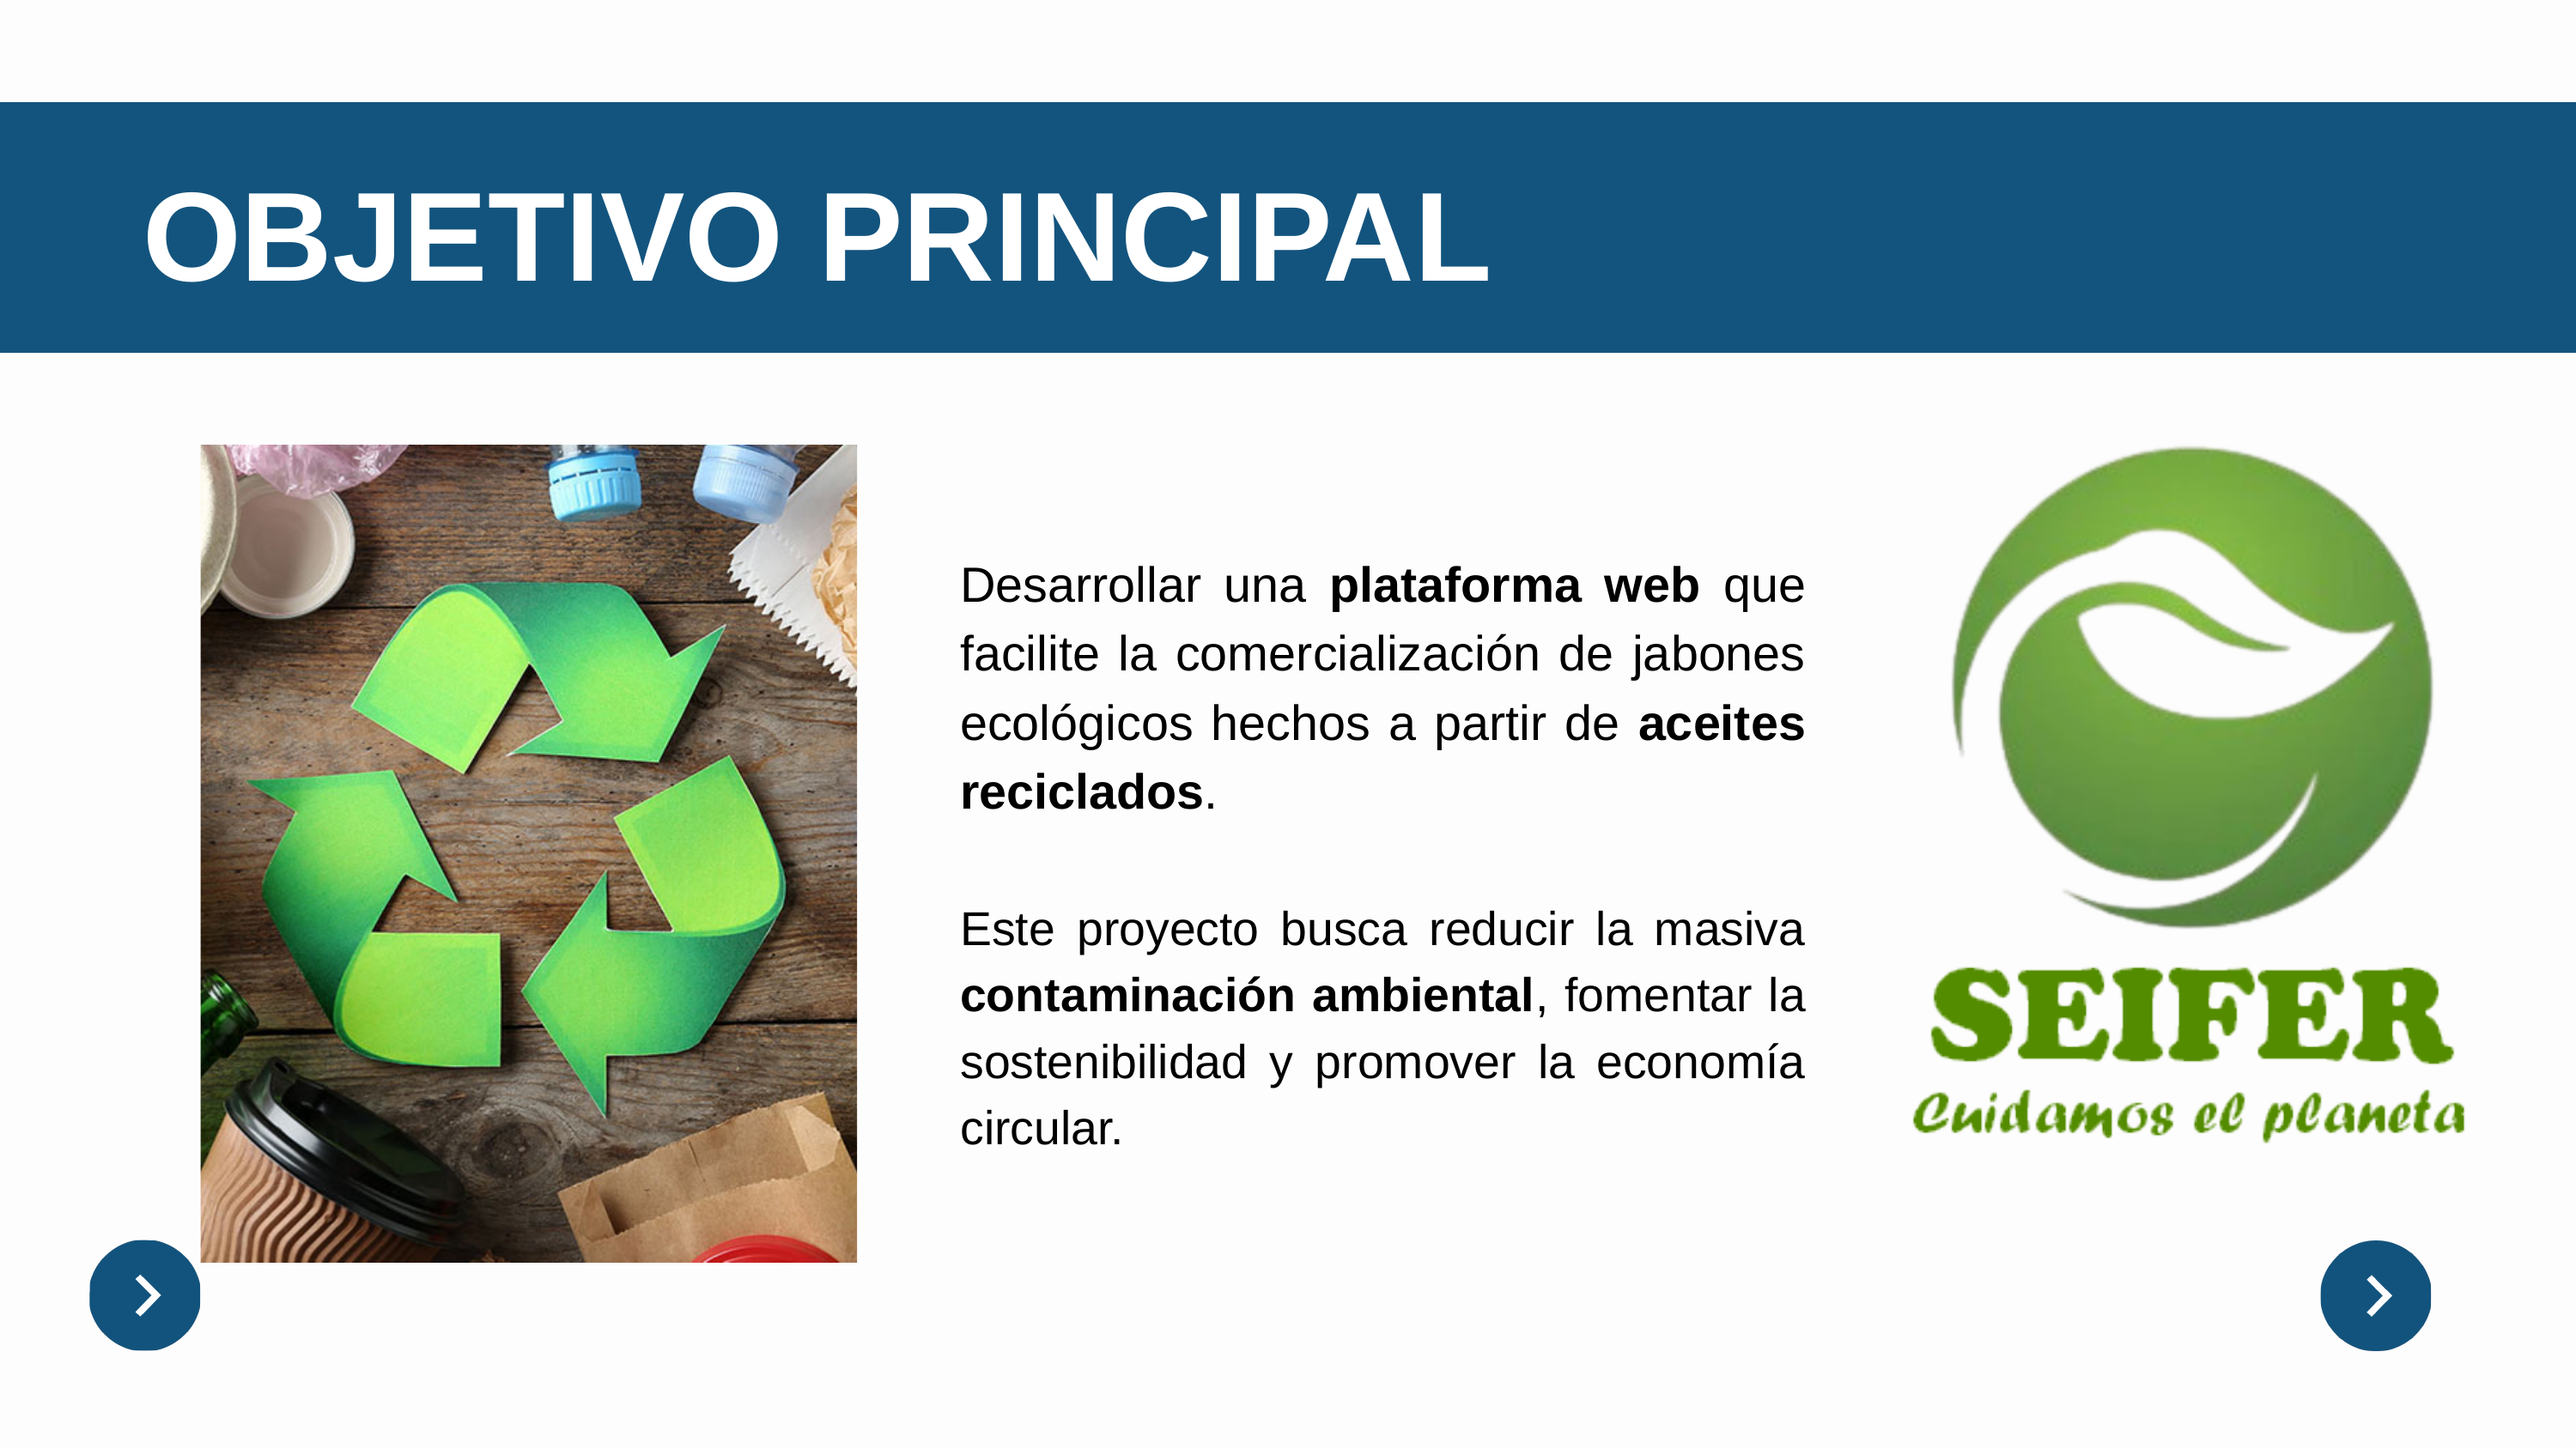

OBJETIVO PRINCIPAL

Desarrollar una plataforma web que facilite la comercialización de jabones ecológicos hechos a partir de aceites reciclados.

Este proyecto busca reducir la masiva contaminación ambiental, fomentar la sostenibilidad y promover la economía circular.